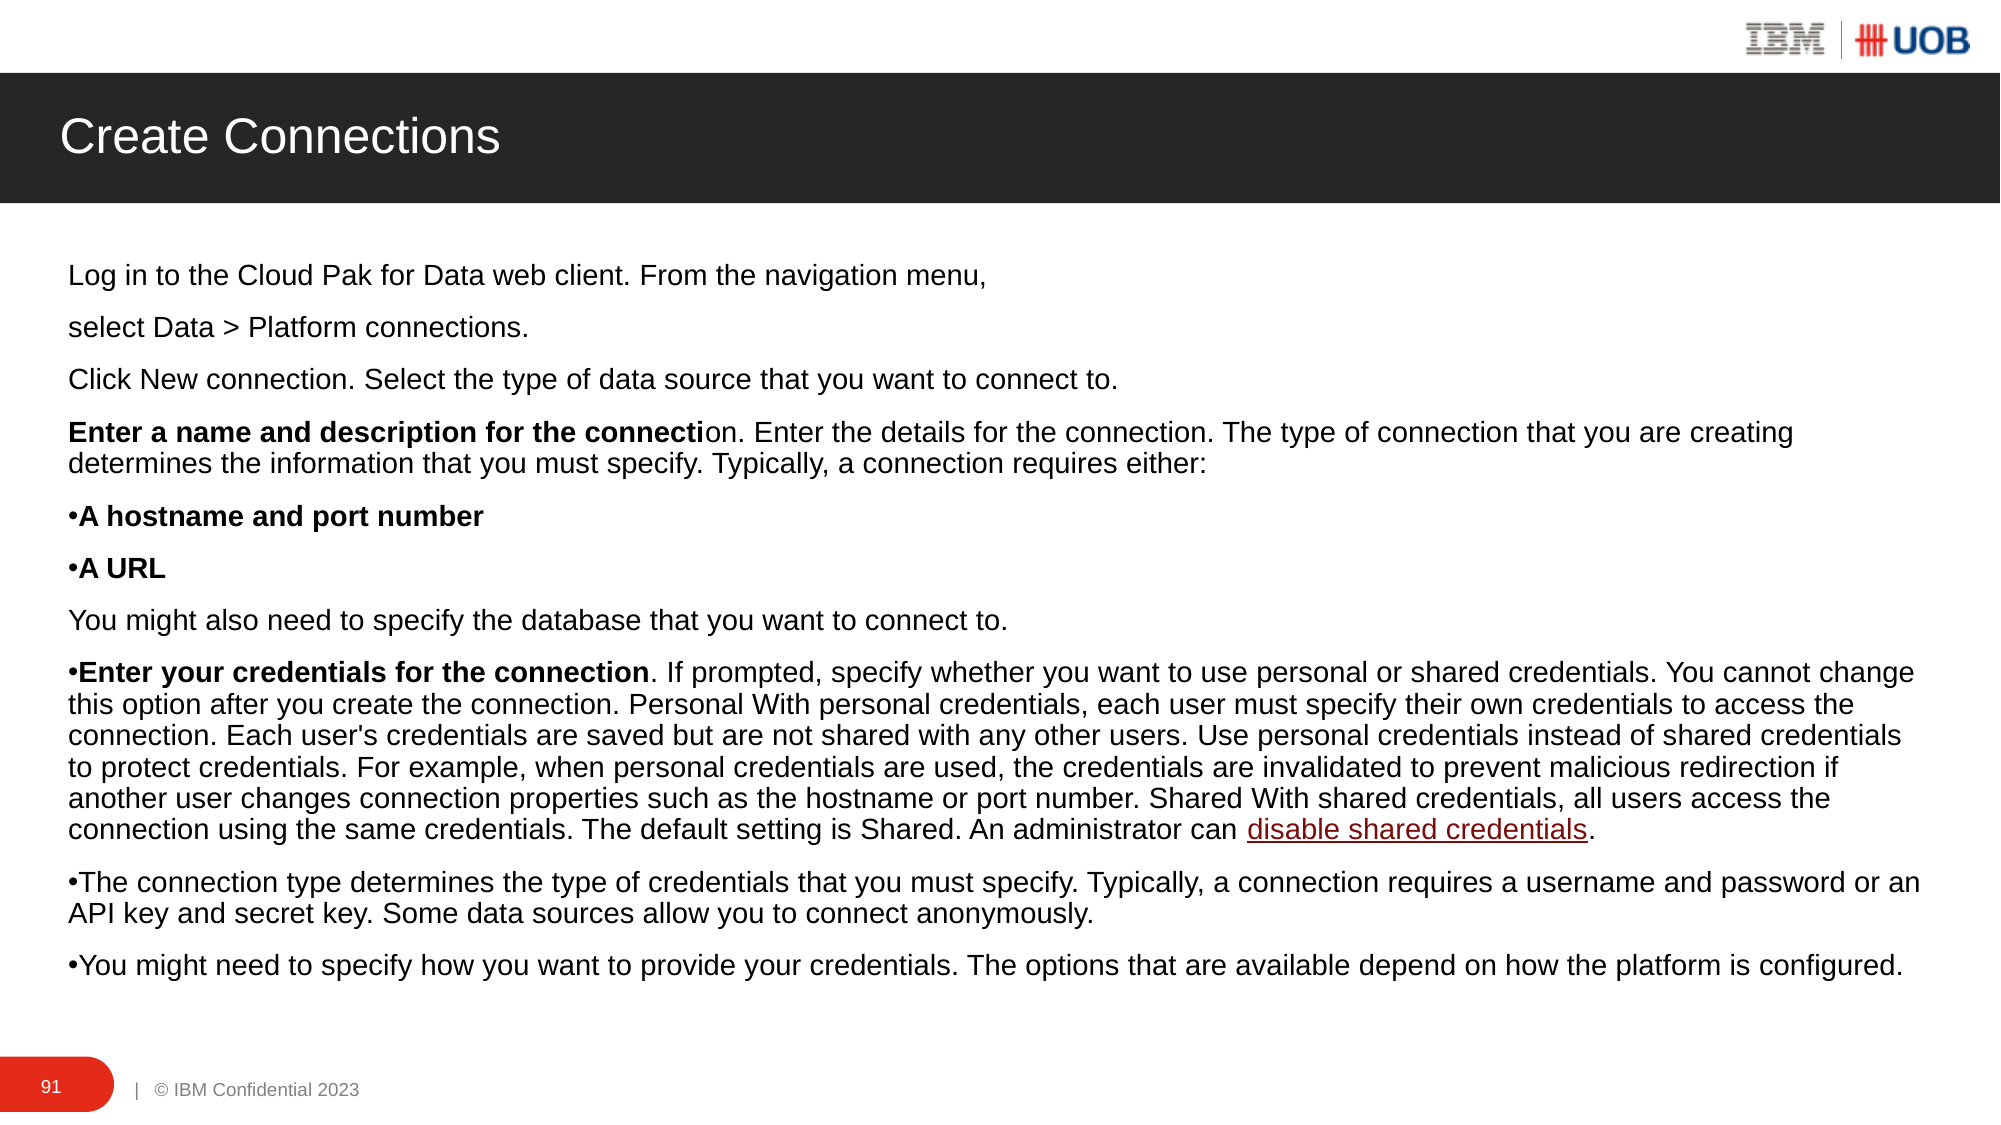

# Create Connections
Log in to the Cloud Pak for Data web client. From the navigation menu,
select Data > Platform connections.
Click New connection. Select the type of data source that you want to connect to.
Enter a name and description for the connection. Enter the details for the connection. The type of connection that you are creating determines the information that you must specify. Typically, a connection requires either:
A hostname and port number
A URL
You might also need to specify the database that you want to connect to.
Enter your credentials for the connection. If prompted, specify whether you want to use personal or shared credentials. You cannot change this option after you create the connection. Personal With personal credentials, each user must specify their own credentials to access the connection. Each user's credentials are saved but are not shared with any other users. Use personal credentials instead of shared credentials to protect credentials. For example, when personal credentials are used, the credentials are invalidated to prevent malicious redirection if another user changes connection properties such as the hostname or port number. Shared With shared credentials, all users access the connection using the same credentials. The default setting is Shared. An administrator can disable shared credentials.
The connection type determines the type of credentials that you must specify. Typically, a connection requires a username and password or an API key and secret key. Some data sources allow you to connect anonymously.
You might need to specify how you want to provide your credentials. The options that are available depend on how the platform is configured.